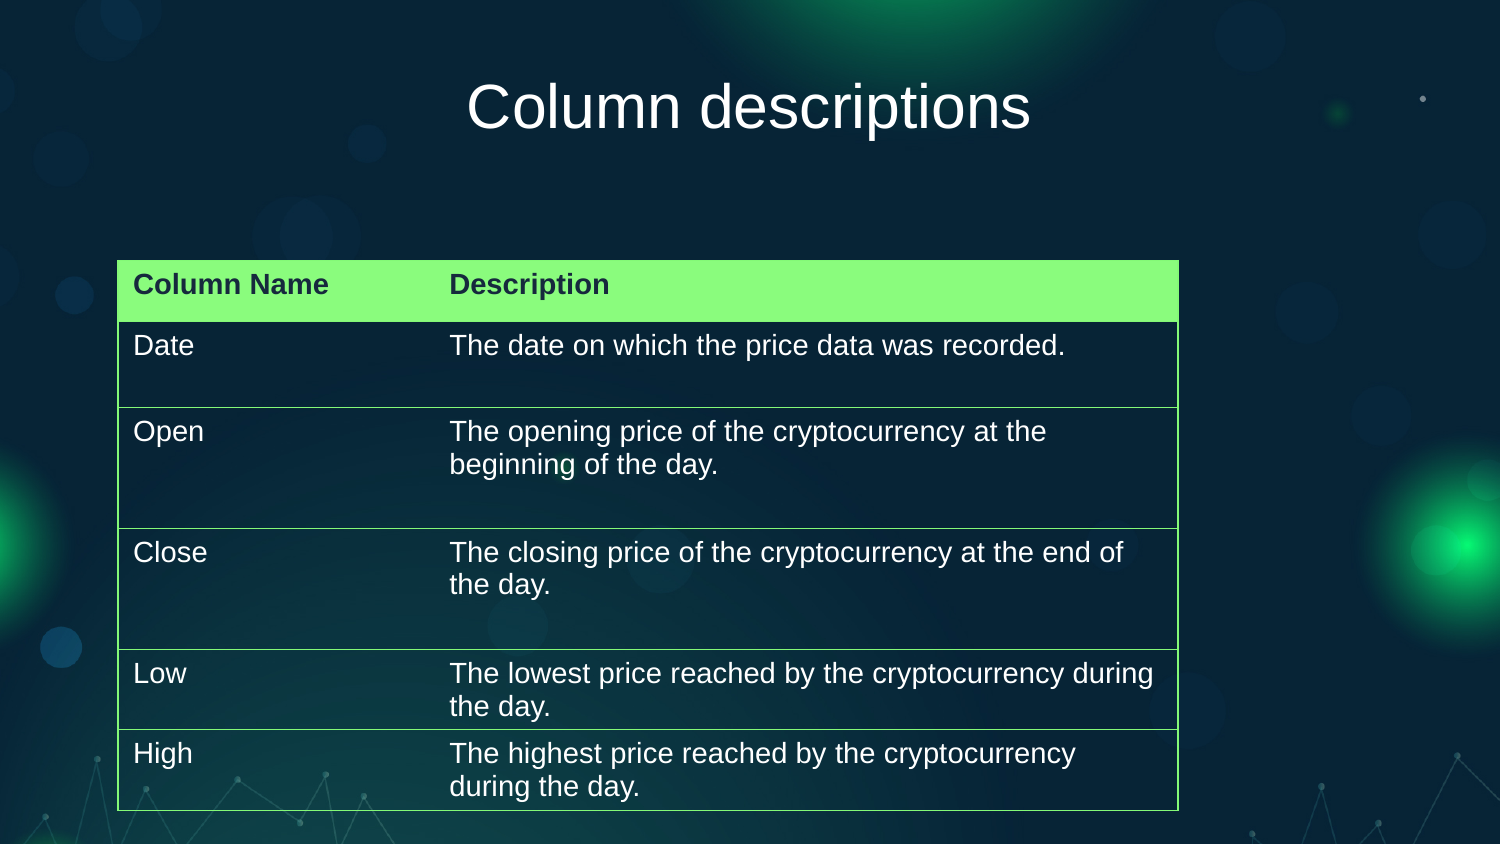

# Column descriptions
| Column Name | Description |
| --- | --- |
| Date | The date on which the price data was recorded. |
| Open | The opening price of the cryptocurrency at the beginning of the day. |
| Close | The closing price of the cryptocurrency at the end of the day. |
| Low | The lowest price reached by the cryptocurrency during the day. |
| High | The highest price reached by the cryptocurrency during the day. |